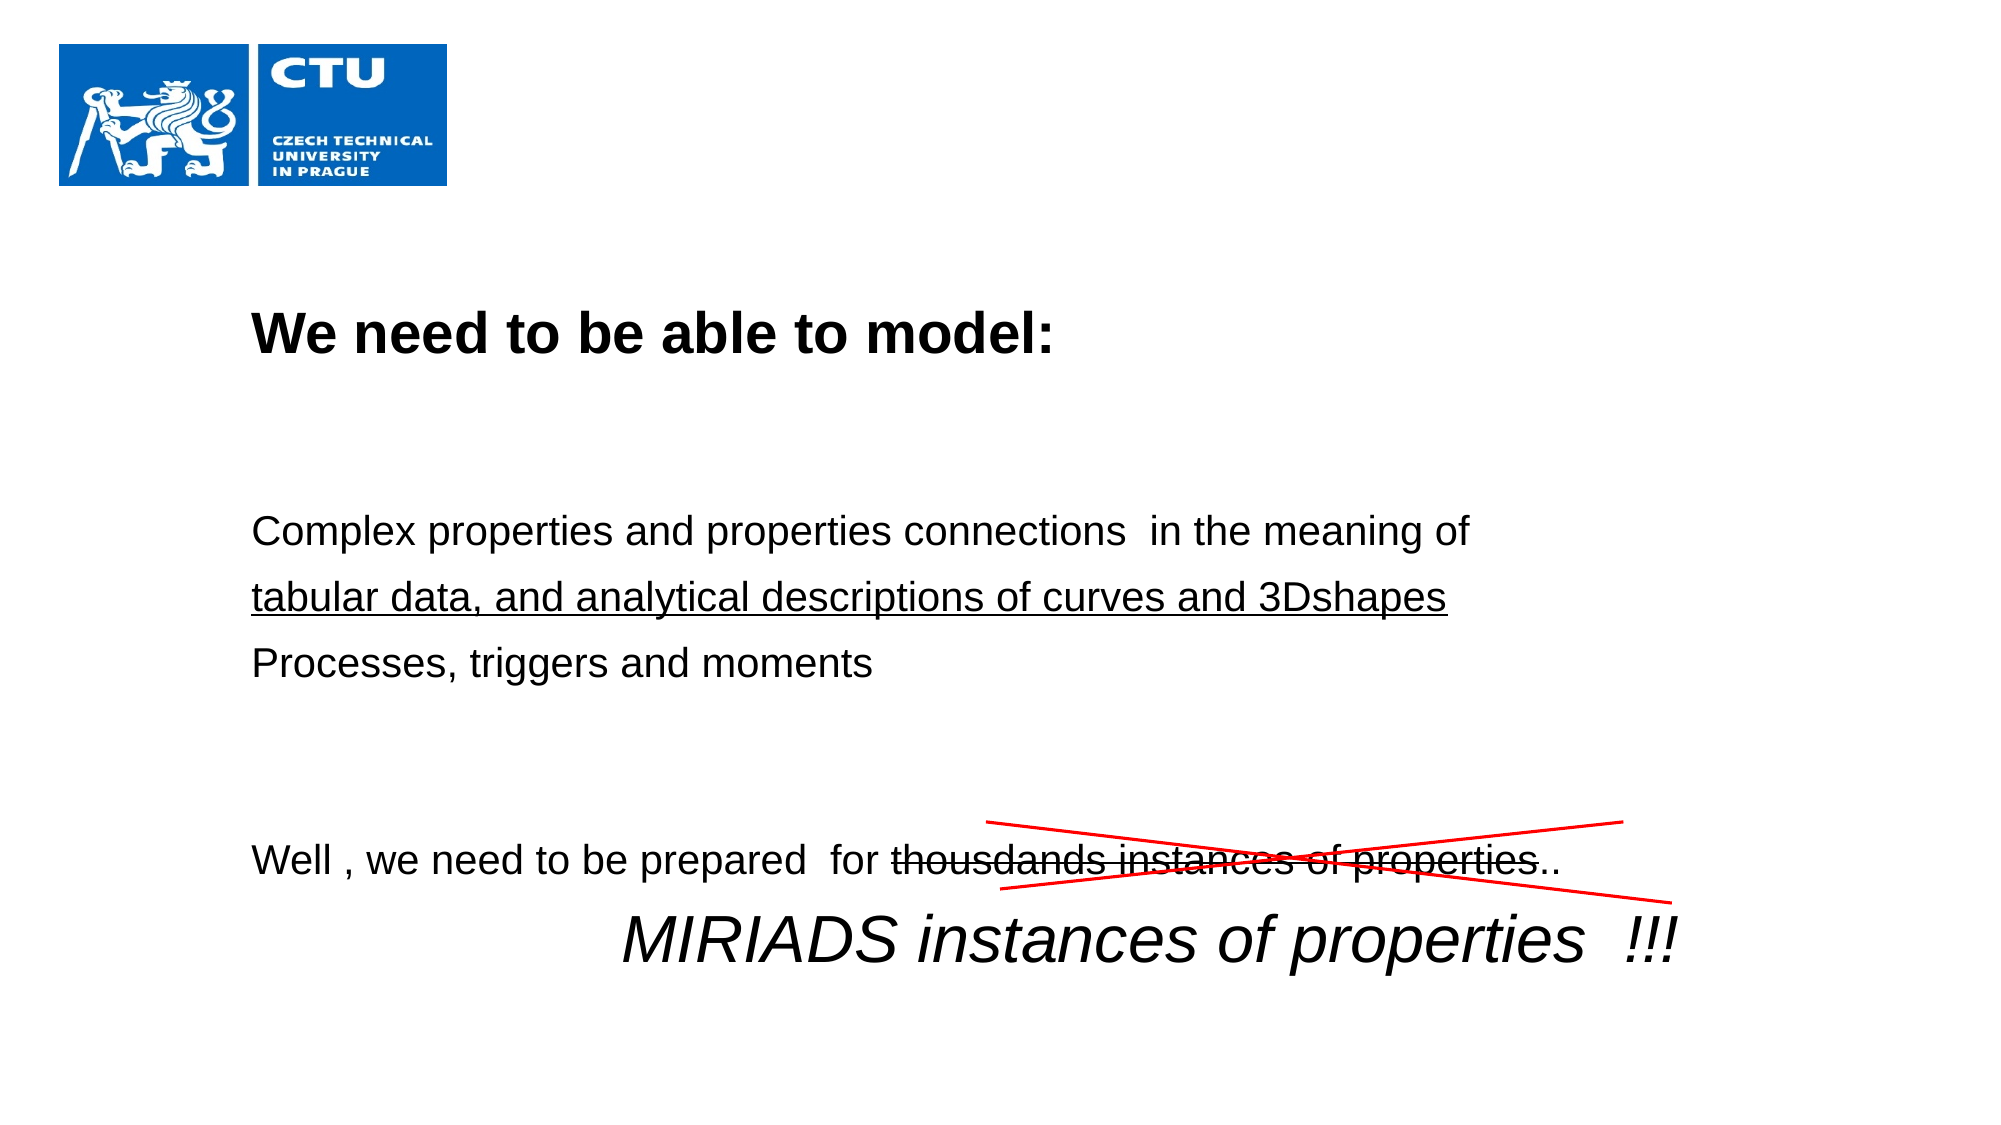

# We need to be able to model:
Complex properties and properties connections  in the meaning of
tabular data, and analytical descriptions of curves and 3Dshapes
Processes, triggers and moments

Well , we need to be prepared  for thousdands instances of properties..
                    MIRIADS instances of properties  !!!